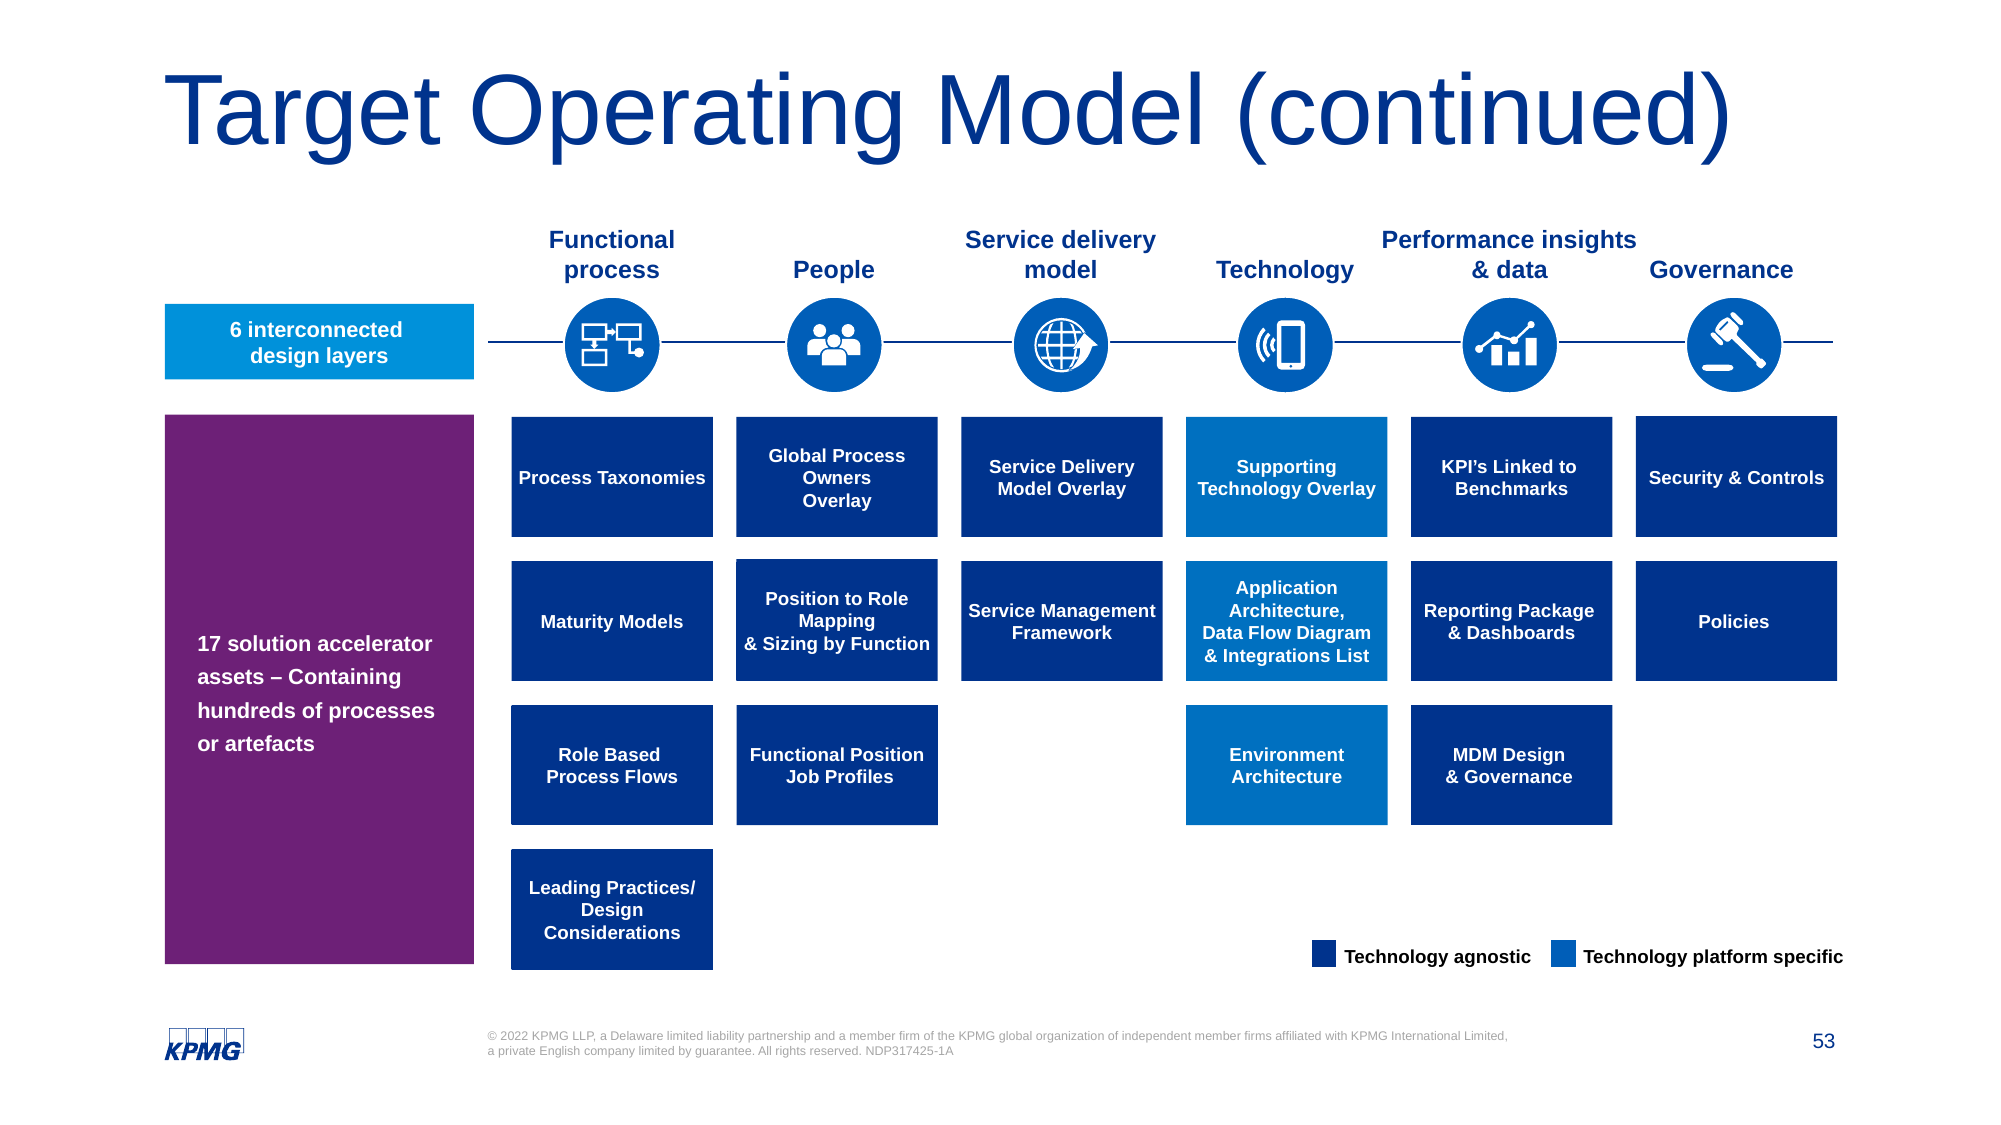

# Target Operating Model (continued)
Functional process
Service delivery model
Performance insights & data
People
Technology
Governance

6 interconnected
design layers
17 solution accelerator assets – Containing hundreds of processes
or artefacts
Process Taxonomies
Global Process Owners
Overlay
Service Delivery Model Overlay
Supporting Technology Overlay
KPI’s Linked to
Benchmarks
Security & Controls
Position to Role Mapping
& Sizing by Function
Maturity Models
Service Management Framework
Application Architecture,
Data Flow Diagram & Integrations List
Reporting Package
& Dashboards
Policies
Role Based
Process Flows
Functional Position
 Job Profiles
Environment Architecture
MDM Design
& Governance
Leading Practices/
Design Considerations

Technology agnostic

Technology platform specific